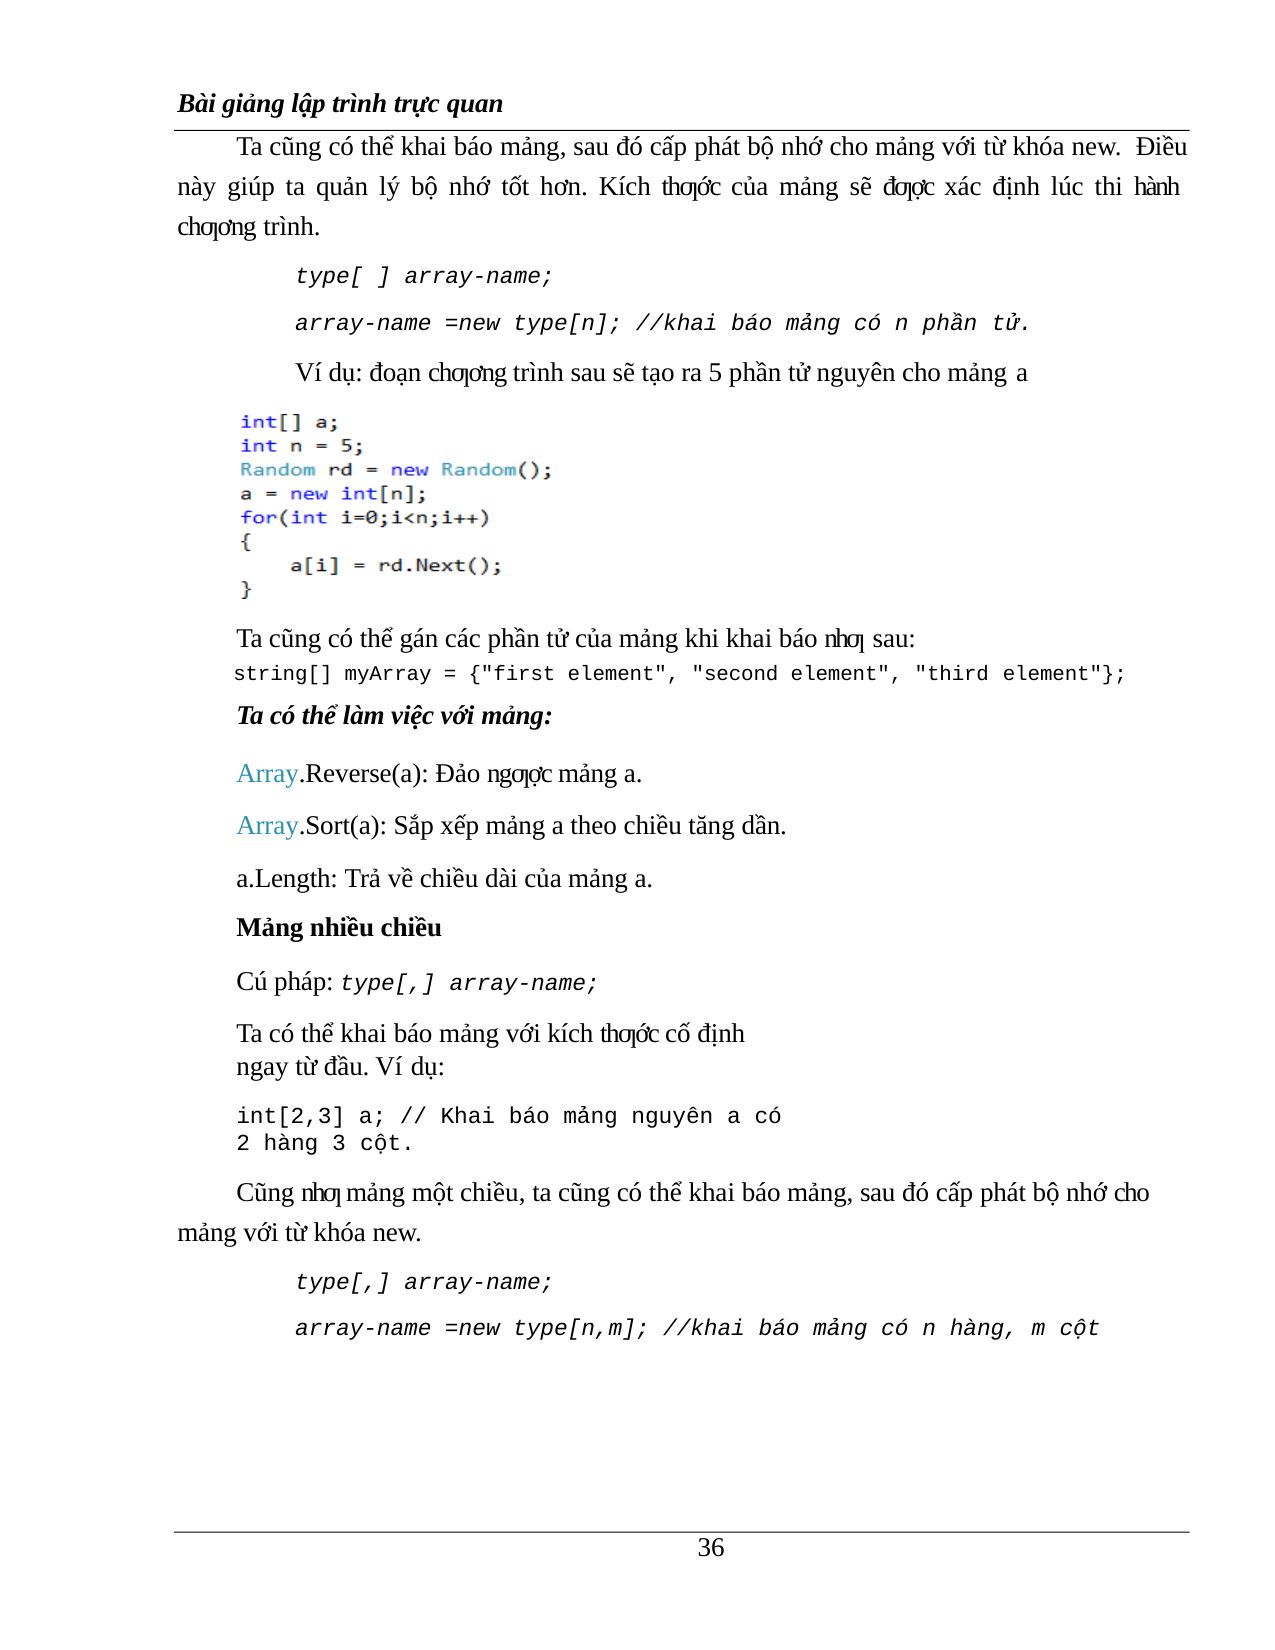

Bài giảng lập trình trực quan
Ta cũng có thể khai báo mảng, sau đó cấp phát bộ nhớ cho mảng với từ khóa new.  Điều này giúp ta quản lý bộ nhớ tốt hơn. Kích thƣớc của mảng sẽ đƣợc xác định lúc thi hành  chƣơng trình.
type[ ] array-name;
array-name =new type[n]; //khai báo mảng có n phần tử.
Ví dụ: đoạn chƣơng trình sau sẽ tạo ra 5 phần tử nguyên cho mảng a

Ta cũng có thể gán các phần tử của mảng khi khai báo nhƣ sau:
string[] myArray = {"first element", "second element", "third element"};
Ta có thể làm việc với mảng:
Array.Reverse(a): Đảo ngƣợc mảng a.  Array.Sort(a): Sắp xếp mảng a theo chiều tăng dần.  a.Length: Trả về chiều dài của mảng a.
Mảng nhiều chiều
Cú pháp: type[,] array-name;
Ta có thể khai báo mảng với kích thƣớc cố định ngay từ đầu. Ví dụ:
int[2,3] a; // Khai báo mảng nguyên a có 2 hàng 3 cột.
Cũng nhƣ mảng một chiều, ta cũng có thể khai báo mảng, sau đó cấp phát bộ nhớ cho  mảng với từ khóa new.
type[,] array-name;
array-name =new type[n,m]; //khai báo mảng có n hàng, m cột
36